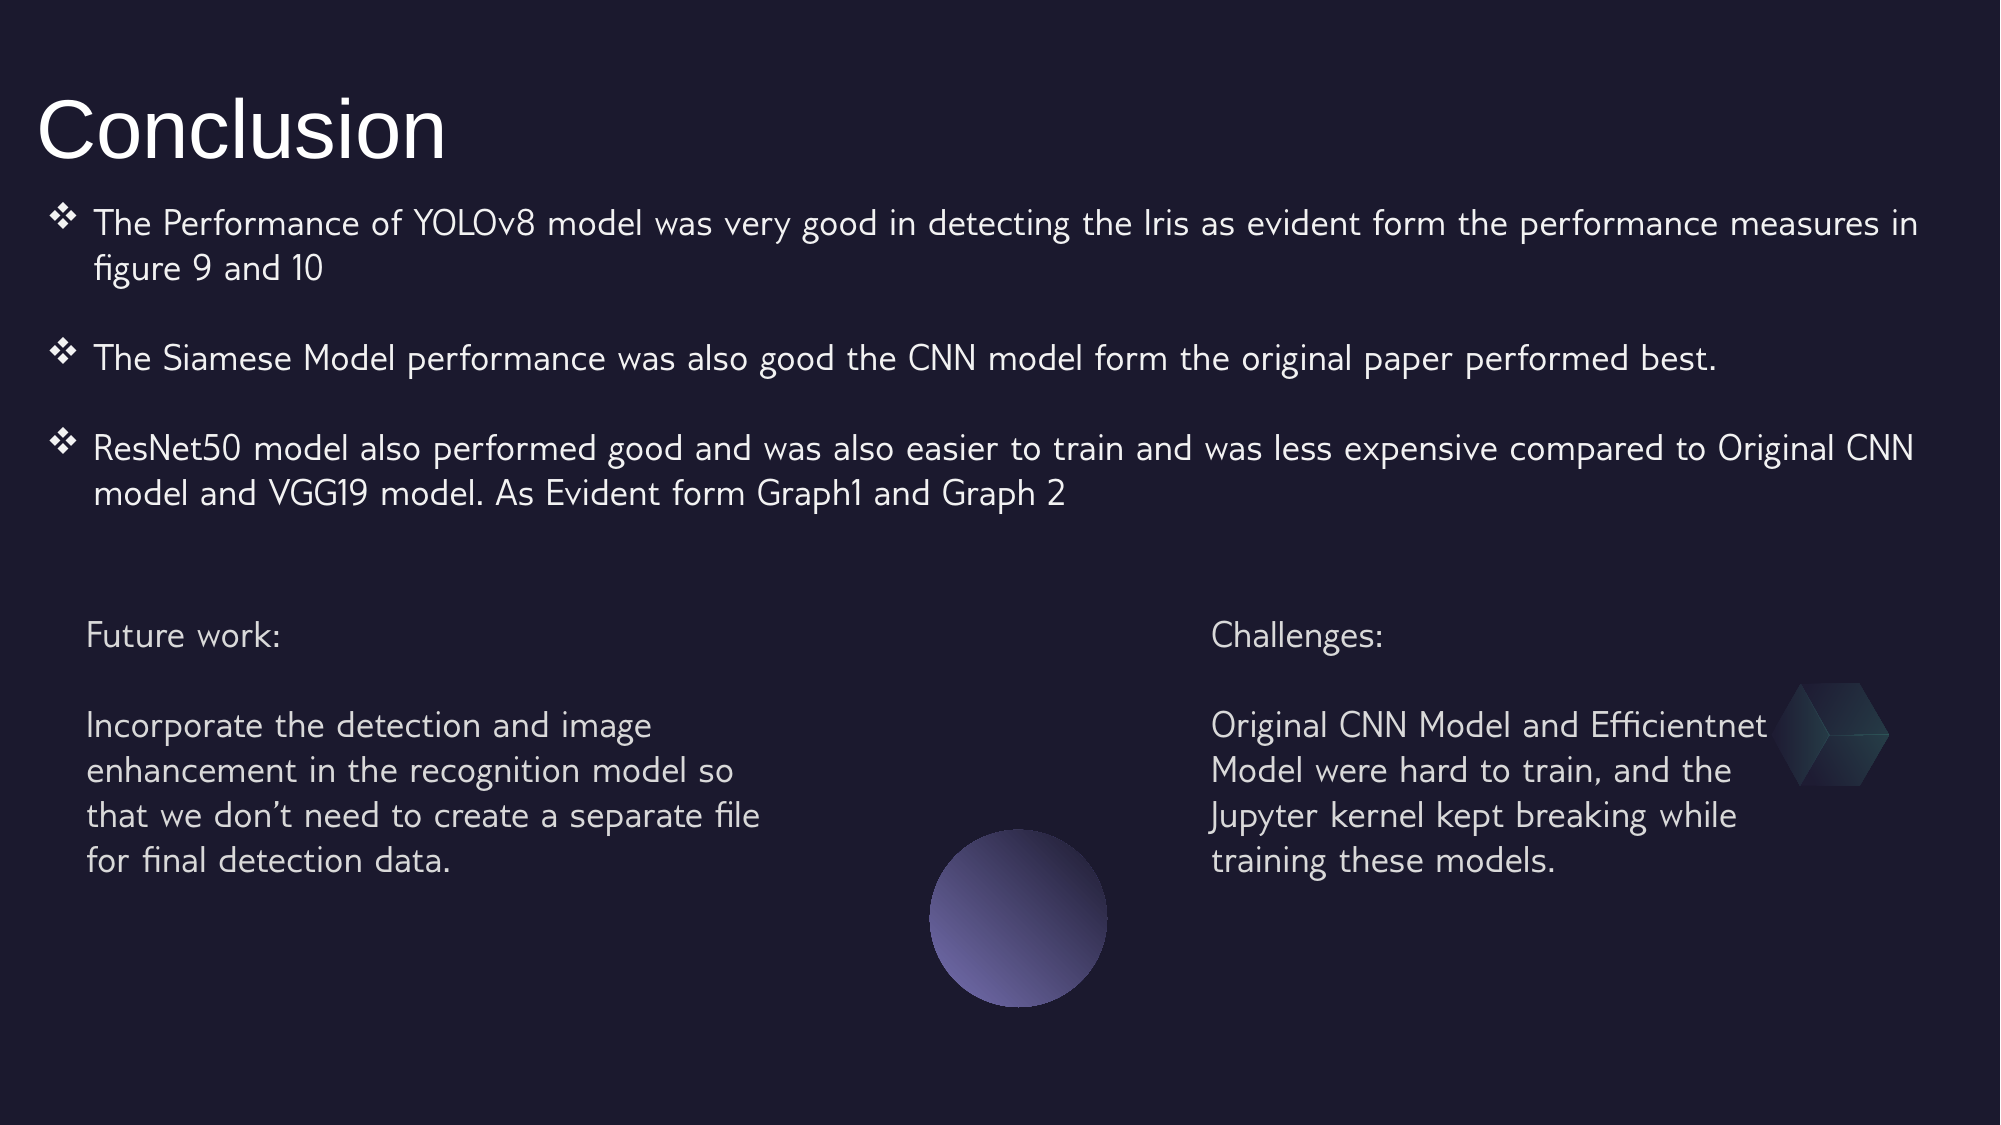

# Conclusion
The Performance of YOLOv8 model was very good in detecting the Iris as evident form the performance measures in figure 9 and 10

The Siamese Model performance was also good the CNN model form the original paper performed best.

ResNet50 model also performed good and was also easier to train and was less expensive compared to Original CNN model and VGG19 model. As Evident form Graph1 and Graph 2
Future work:

Incorporate the detection and image enhancement in the recognition model so that we don’t need to create a separate file for final detection data.

Challenges:

Original CNN Model and Efficientnet Model were hard to train, and the Jupyter kernel kept breaking while training these models.